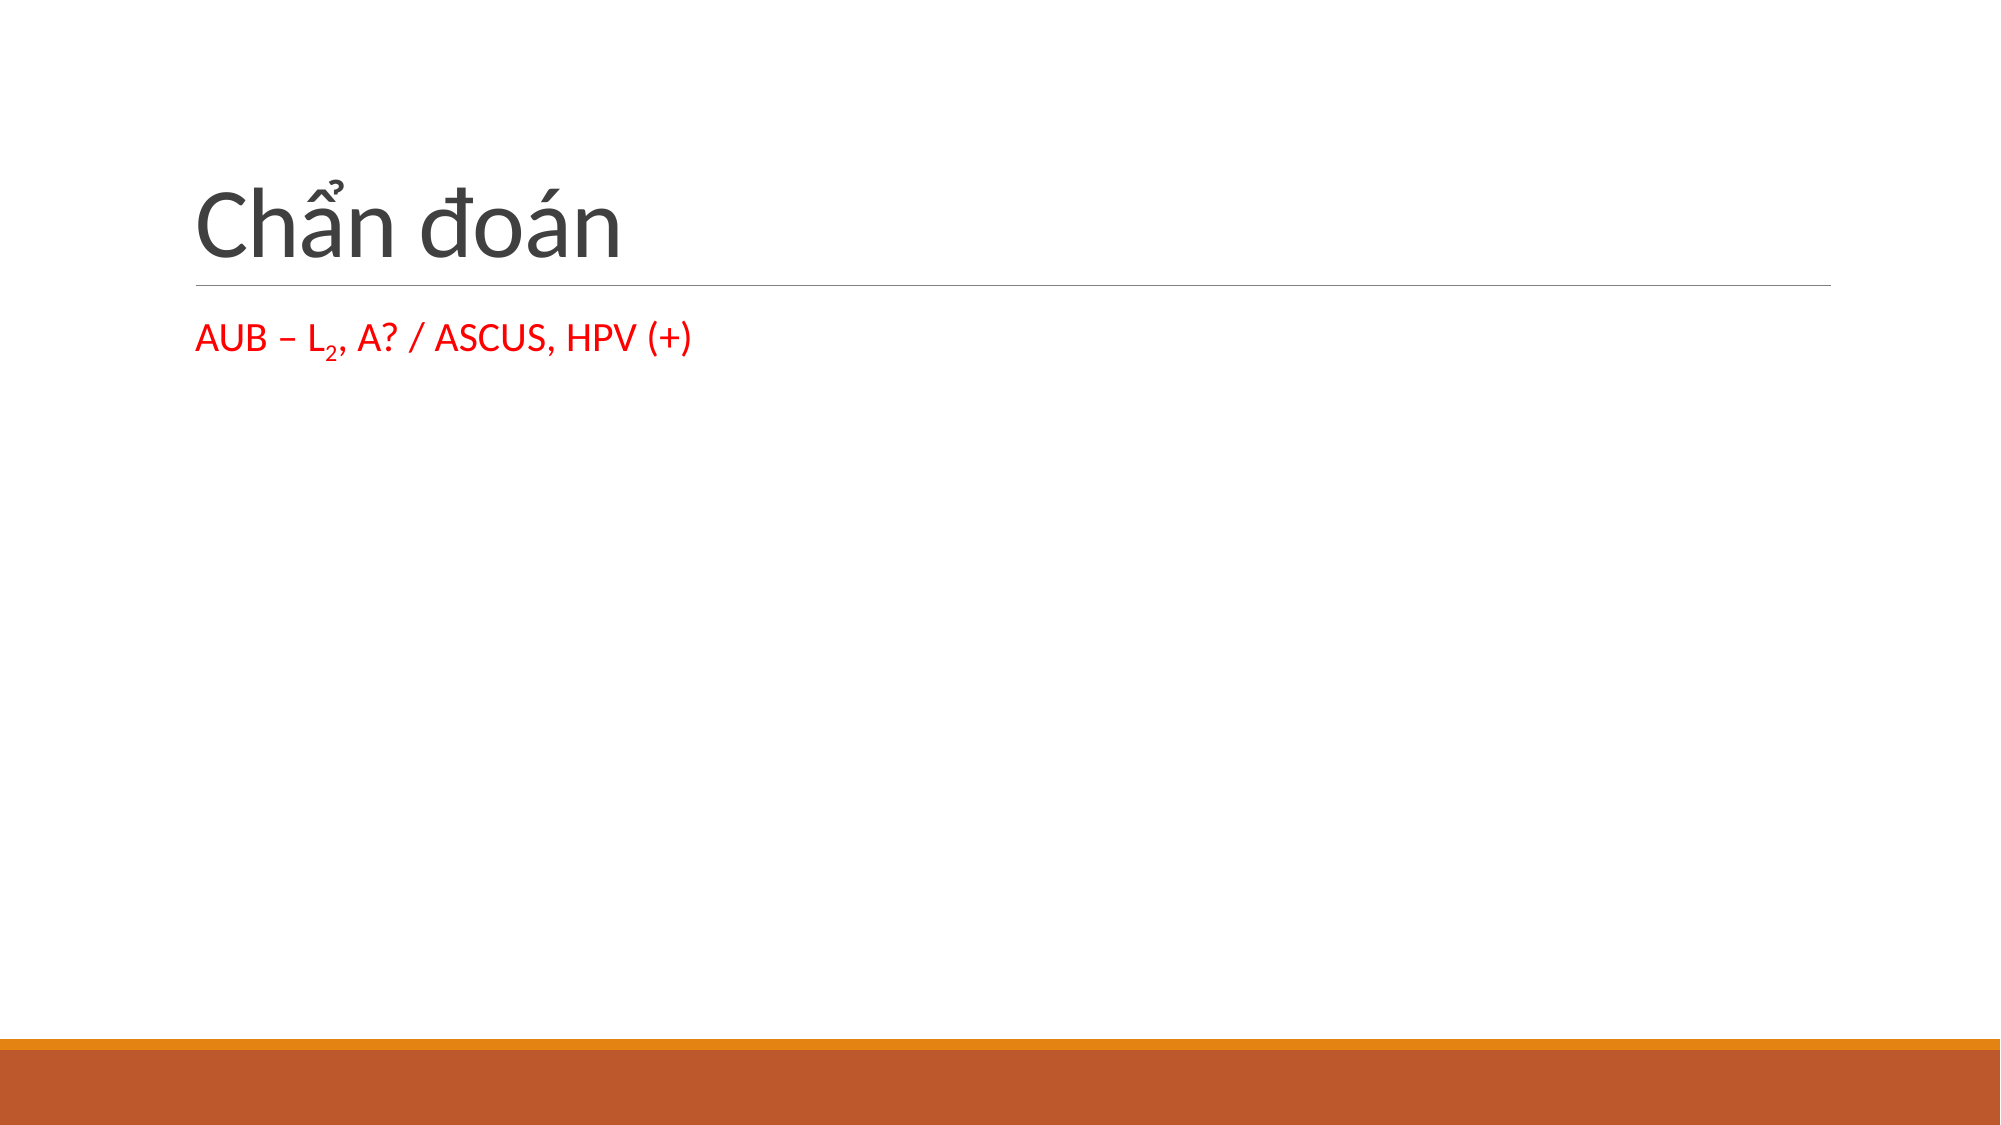

# Chẩn đoán
AUB – L2, A? / ASCUS, HPV (+)